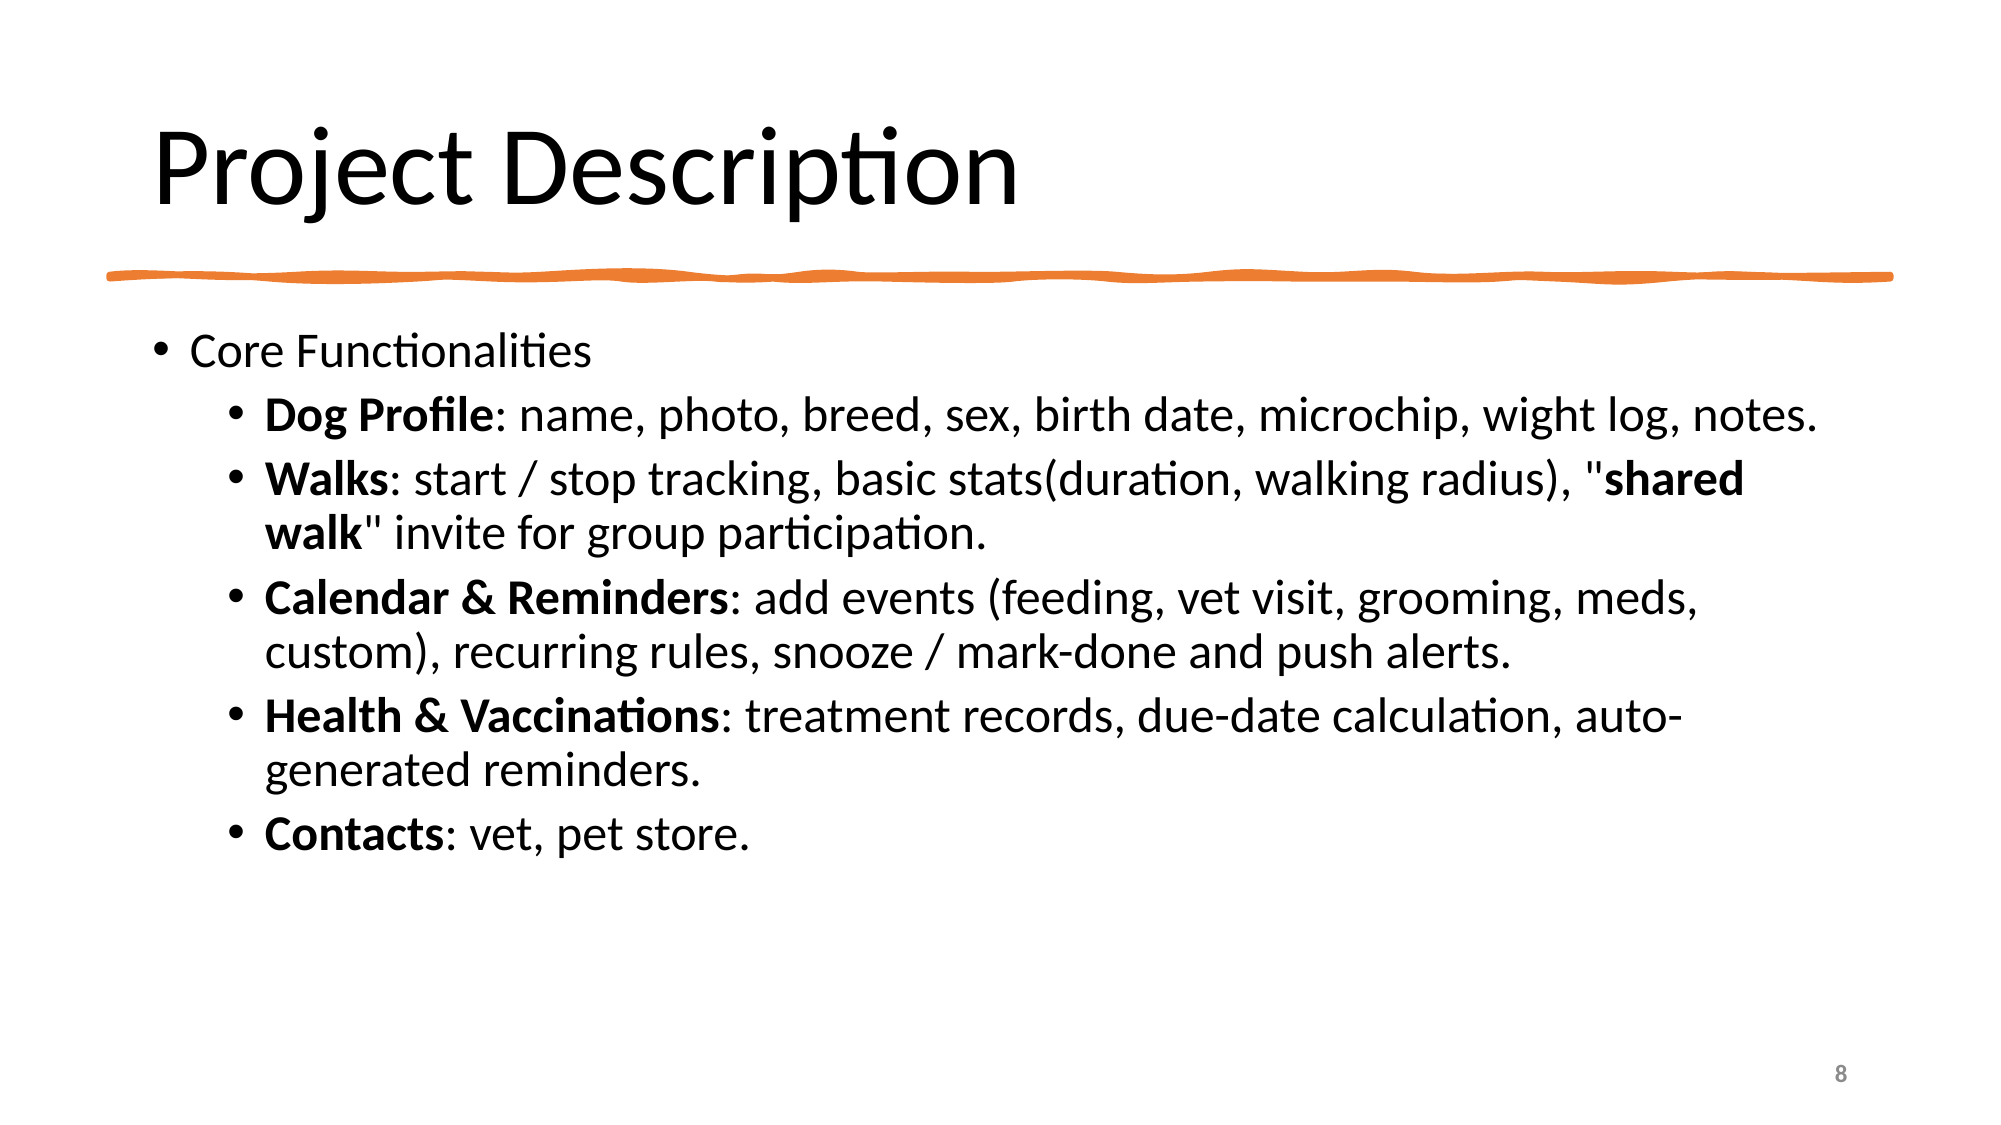

# Project Description

Core Functionalities
Dog Profile: name, photo, breed, sex, birth date, microchip, wight log, notes.
Walks: start / stop tracking, basic stats(duration, walking radius), "shared walk" invite for group participation.
Calendar & Reminders: add events (feeding, vet visit, grooming, meds, custom), recurring rules, snooze / mark-done and push alerts.
Health & Vaccinations: treatment records, due-date calculation, auto-generated reminders.
Contacts: vet, pet store.

8